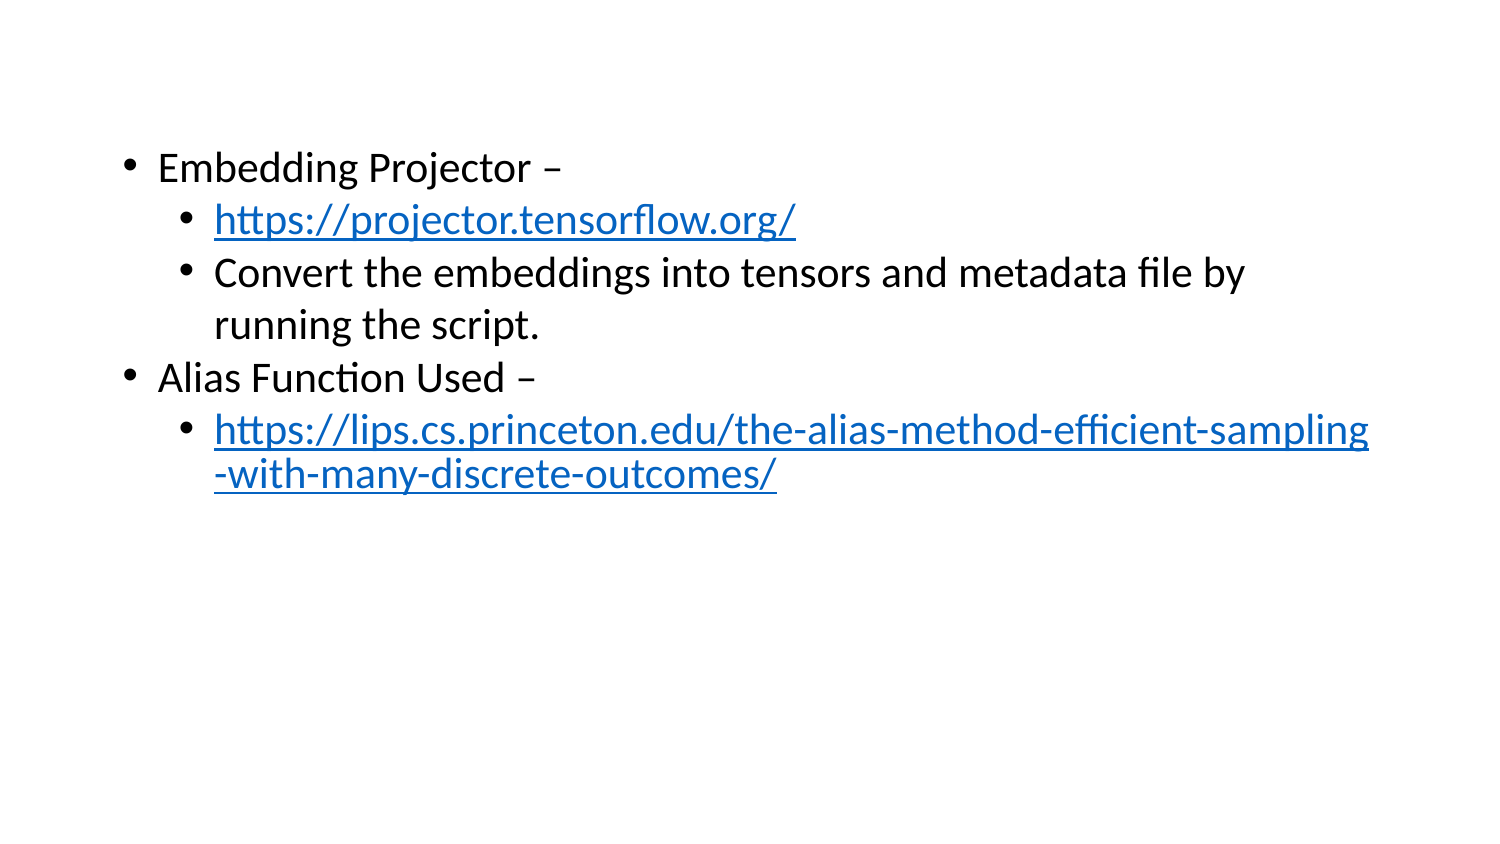

Embedding Projector –
https://projector.tensorflow.org/
Convert the embeddings into tensors and metadata file by running the script.
Alias Function Used –
https://lips.cs.princeton.edu/the-alias-method-efficient-sampling-with-many-discrete-outcomes/